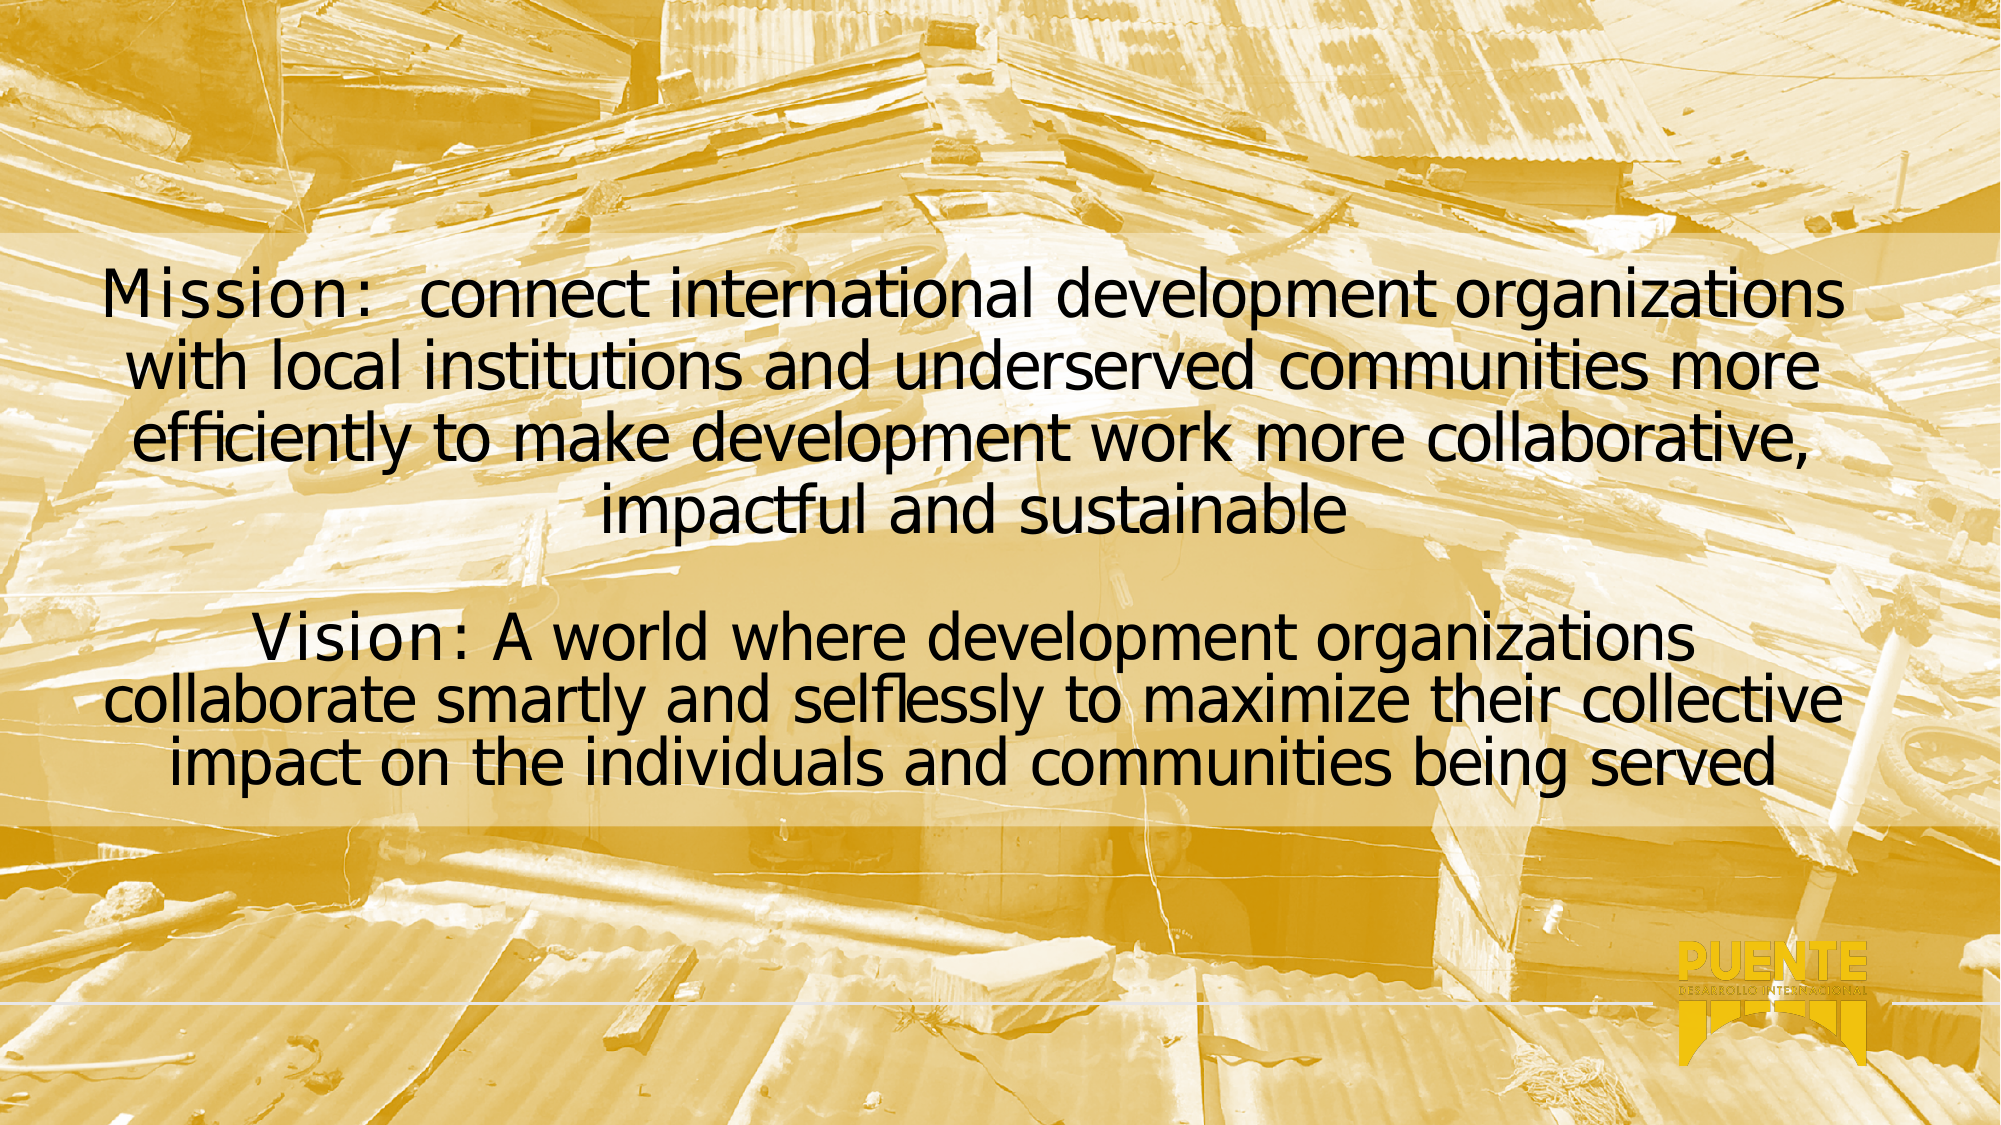

# Mission:  connect international development organizations with local institutions and underserved communities more efficiently to make development work more collaborative, impactful and sustainable
Vision: A world where development organizations collaborate smartly and selflessly to maximize their collective impact on the individuals and communities being served